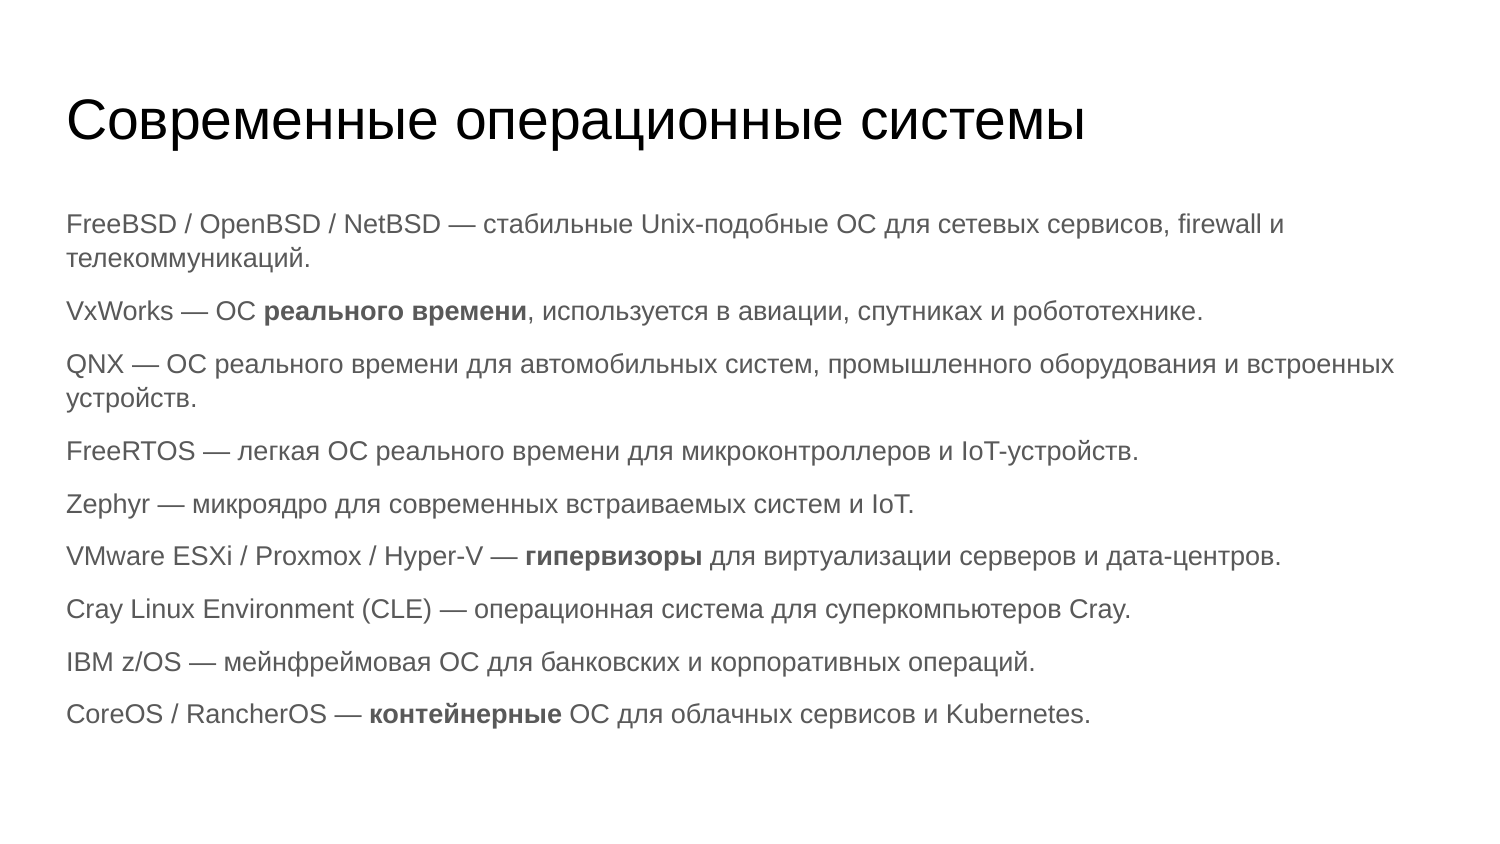

# Современные операционные системы
FreeBSD / OpenBSD / NetBSD — стабильные Unix-подобные ОС для сетевых сервисов, firewall и телекоммуникаций.
VxWorks — ОС реального времени, используется в авиации, спутниках и робототехнике.
QNX — ОС реального времени для автомобильных систем, промышленного оборудования и встроенных устройств.
FreeRTOS — легкая ОС реального времени для микроконтроллеров и IoT-устройств.
Zephyr — микроядро для современных встраиваемых систем и IoT.
VMware ESXi / Proxmox / Hyper-V — гипервизоры для виртуализации серверов и дата-центров.
Cray Linux Environment (CLE) — операционная система для суперкомпьютеров Cray.
IBM z/OS — мейнфреймовая ОС для банковских и корпоративных операций.
CoreOS / RancherOS — контейнерные ОС для облачных сервисов и Kubernetes.